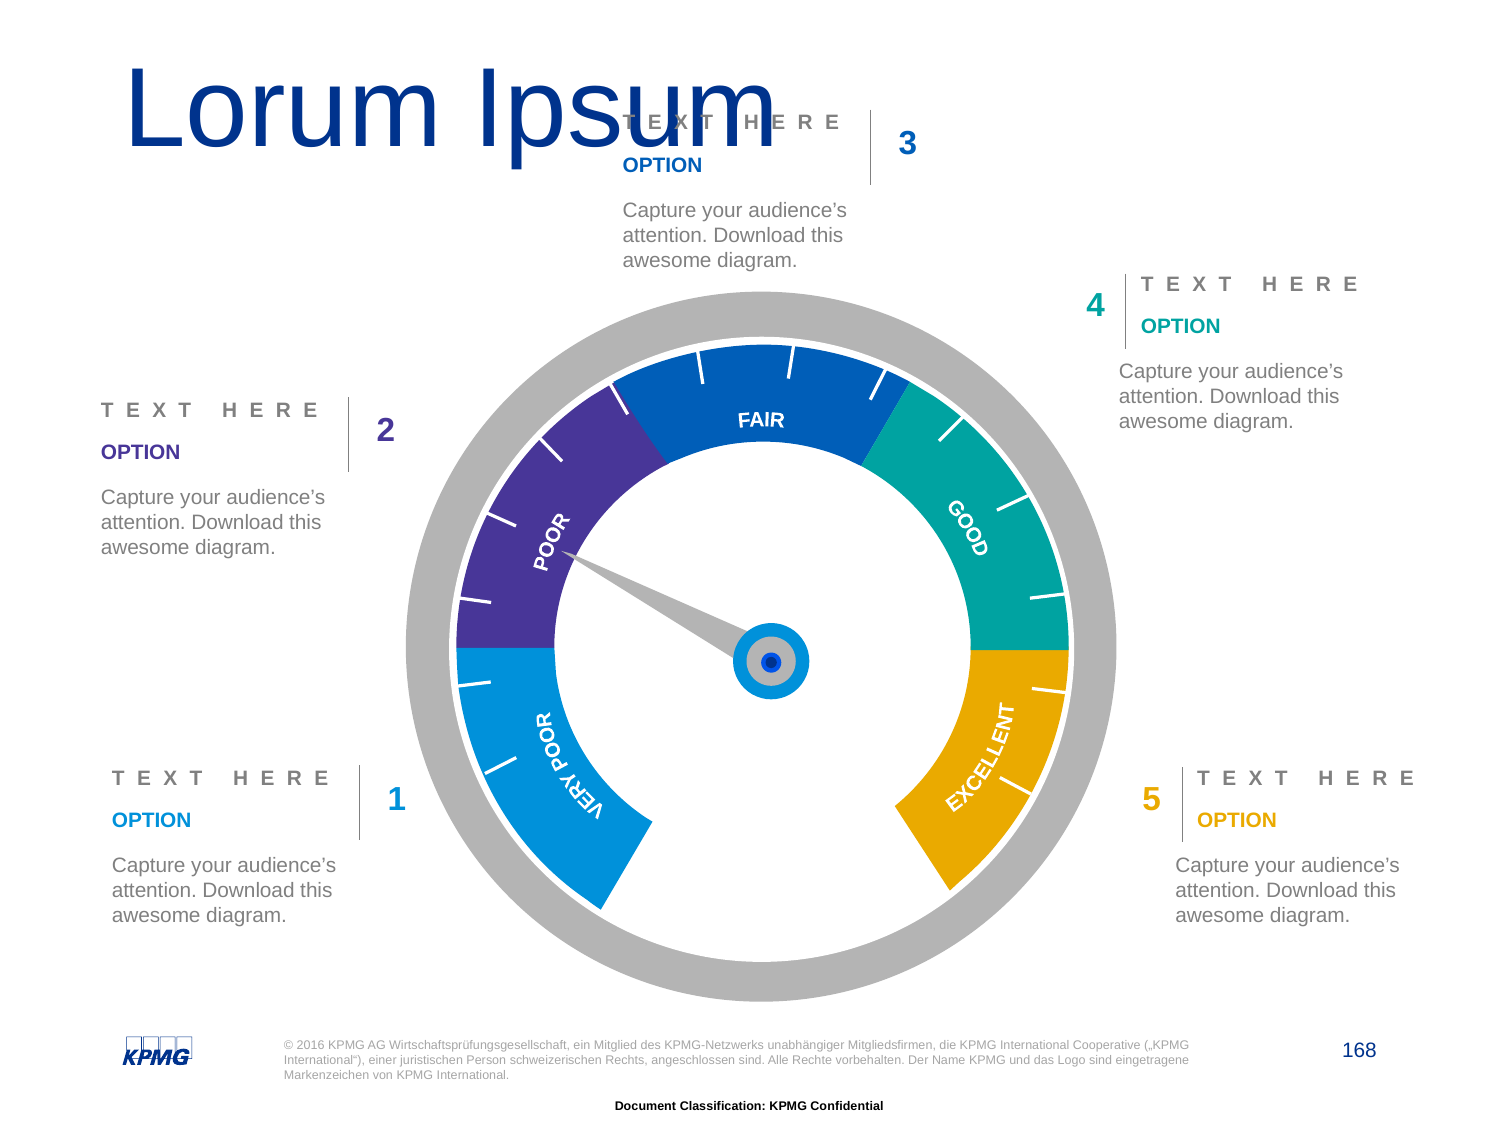

# Lorum Ipsum
TEXT HERE
OPTION
Capture your audience’s attention. Download this awesome diagram.
3
TEXT HERE
OPTION
Capture your audience’s attention. Download this awesome diagram.
4

FAIR
GOOD
POOR

EXCELLENT
VERY POOR
TEXT HERE
OPTION
Capture your audience’s attention. Download this awesome diagram.
2
TEXT HERE
OPTION
Capture your audience’s attention. Download this awesome diagram.
1
TEXT HERE
OPTION
Capture your audience’s attention. Download this awesome diagram.
5